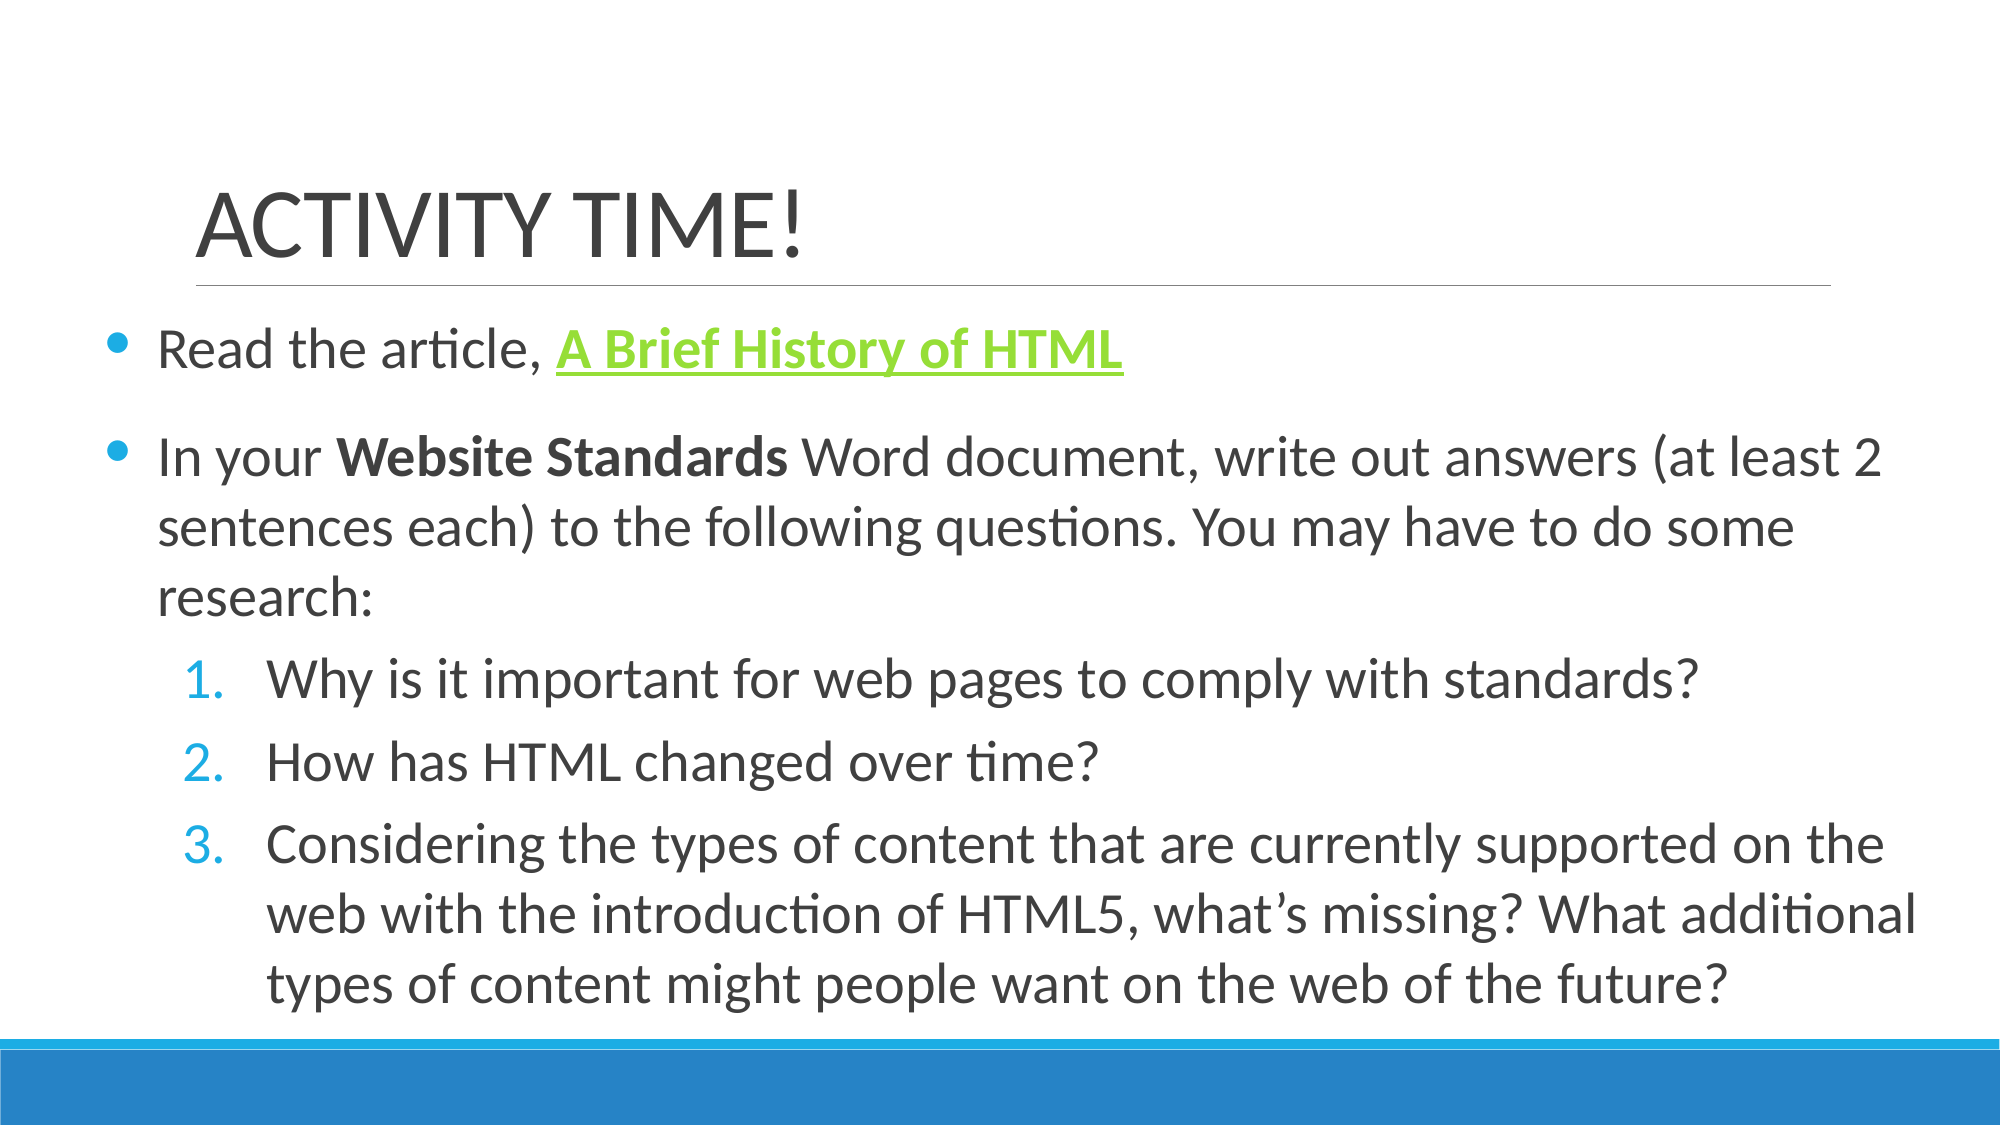

# ACTIVITY TIME!
Read the article, A Brief History of HTML
In your Website Standards Word document, write out answers (at least 2 sentences each) to the following questions. You may have to do some research:
Why is it important for web pages to comply with standards?
How has HTML changed over time?
Considering the types of content that are currently supported on the web with the introduction of HTML5, what’s missing? What additional types of content might people want on the web of the future?